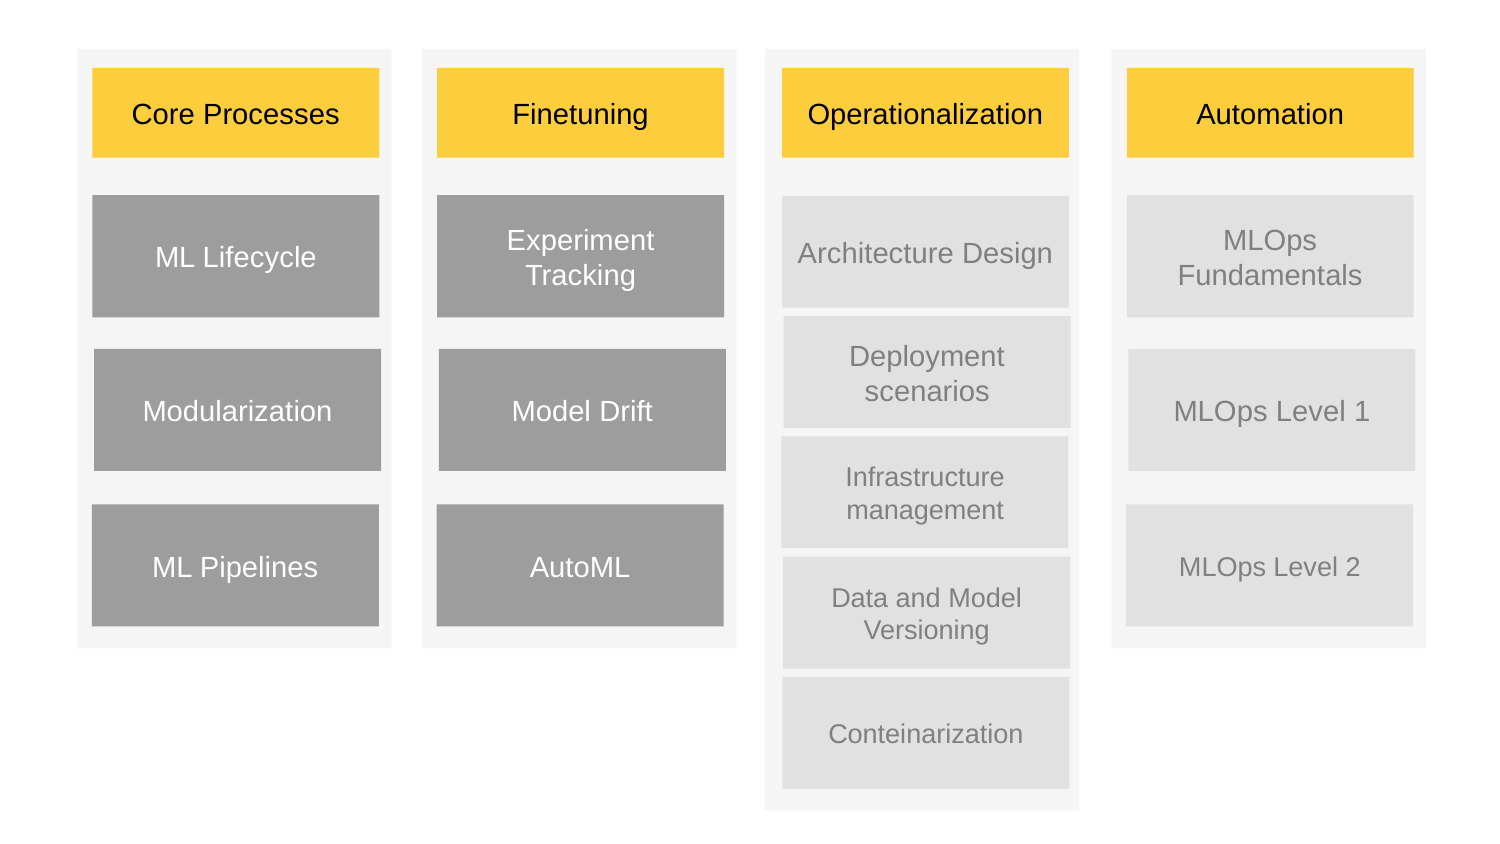

Core Processes
Finetuning
Operationalization
Automation
ML Lifecycle
Experiment Tracking
MLOps Fundamentals
Architecture Design
Deployment scenarios
Infrastructure management
Data and Model Versioning
Conteinarization
Modularization
Model Drift
MLOps Level 1
ML Pipelines
AutoML
MLOps Level 2